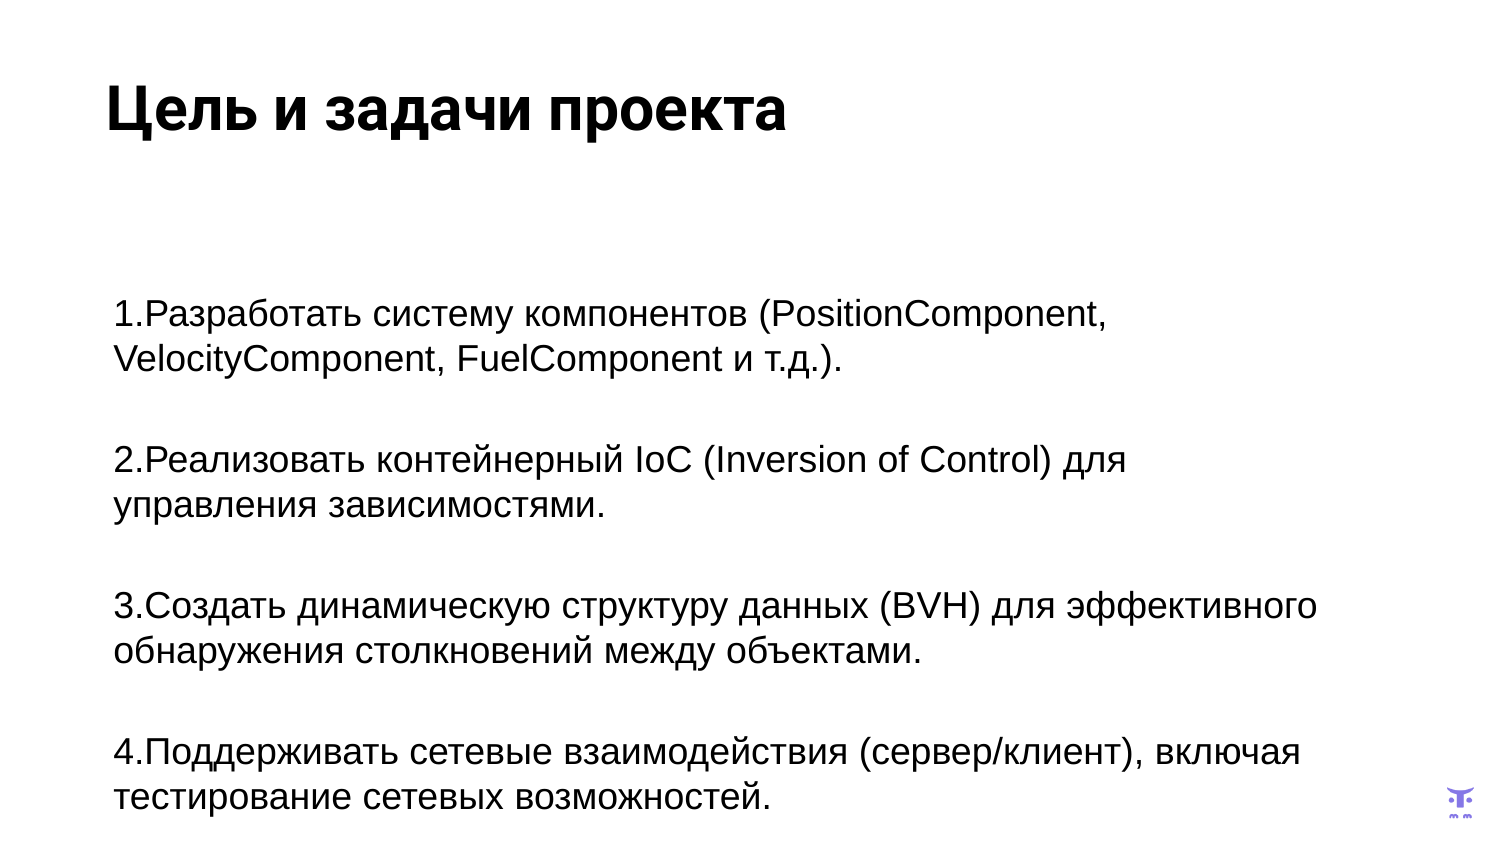

Цель и задачи проекта
Разработать систему компонентов (PositionComponent, VelocityComponent, FuelComponent и т.д.).
Реализовать контейнерный IoC (Inversion of Control) для управления зависимостями.
Создать динамическую структуру данных (BVH) для эффективного обнаружения столкновений между объектами.
Поддерживать сетевые взаимодействия (сервер/клиент), включая тестирование сетевых возможностей.
Интегрировать библиотеки OpenGL и GLM для рендеринга 3D-сцен.
Реализовать командную систему для выполнения действий над объектами (например, изменение скорости, поворот и т.д.).